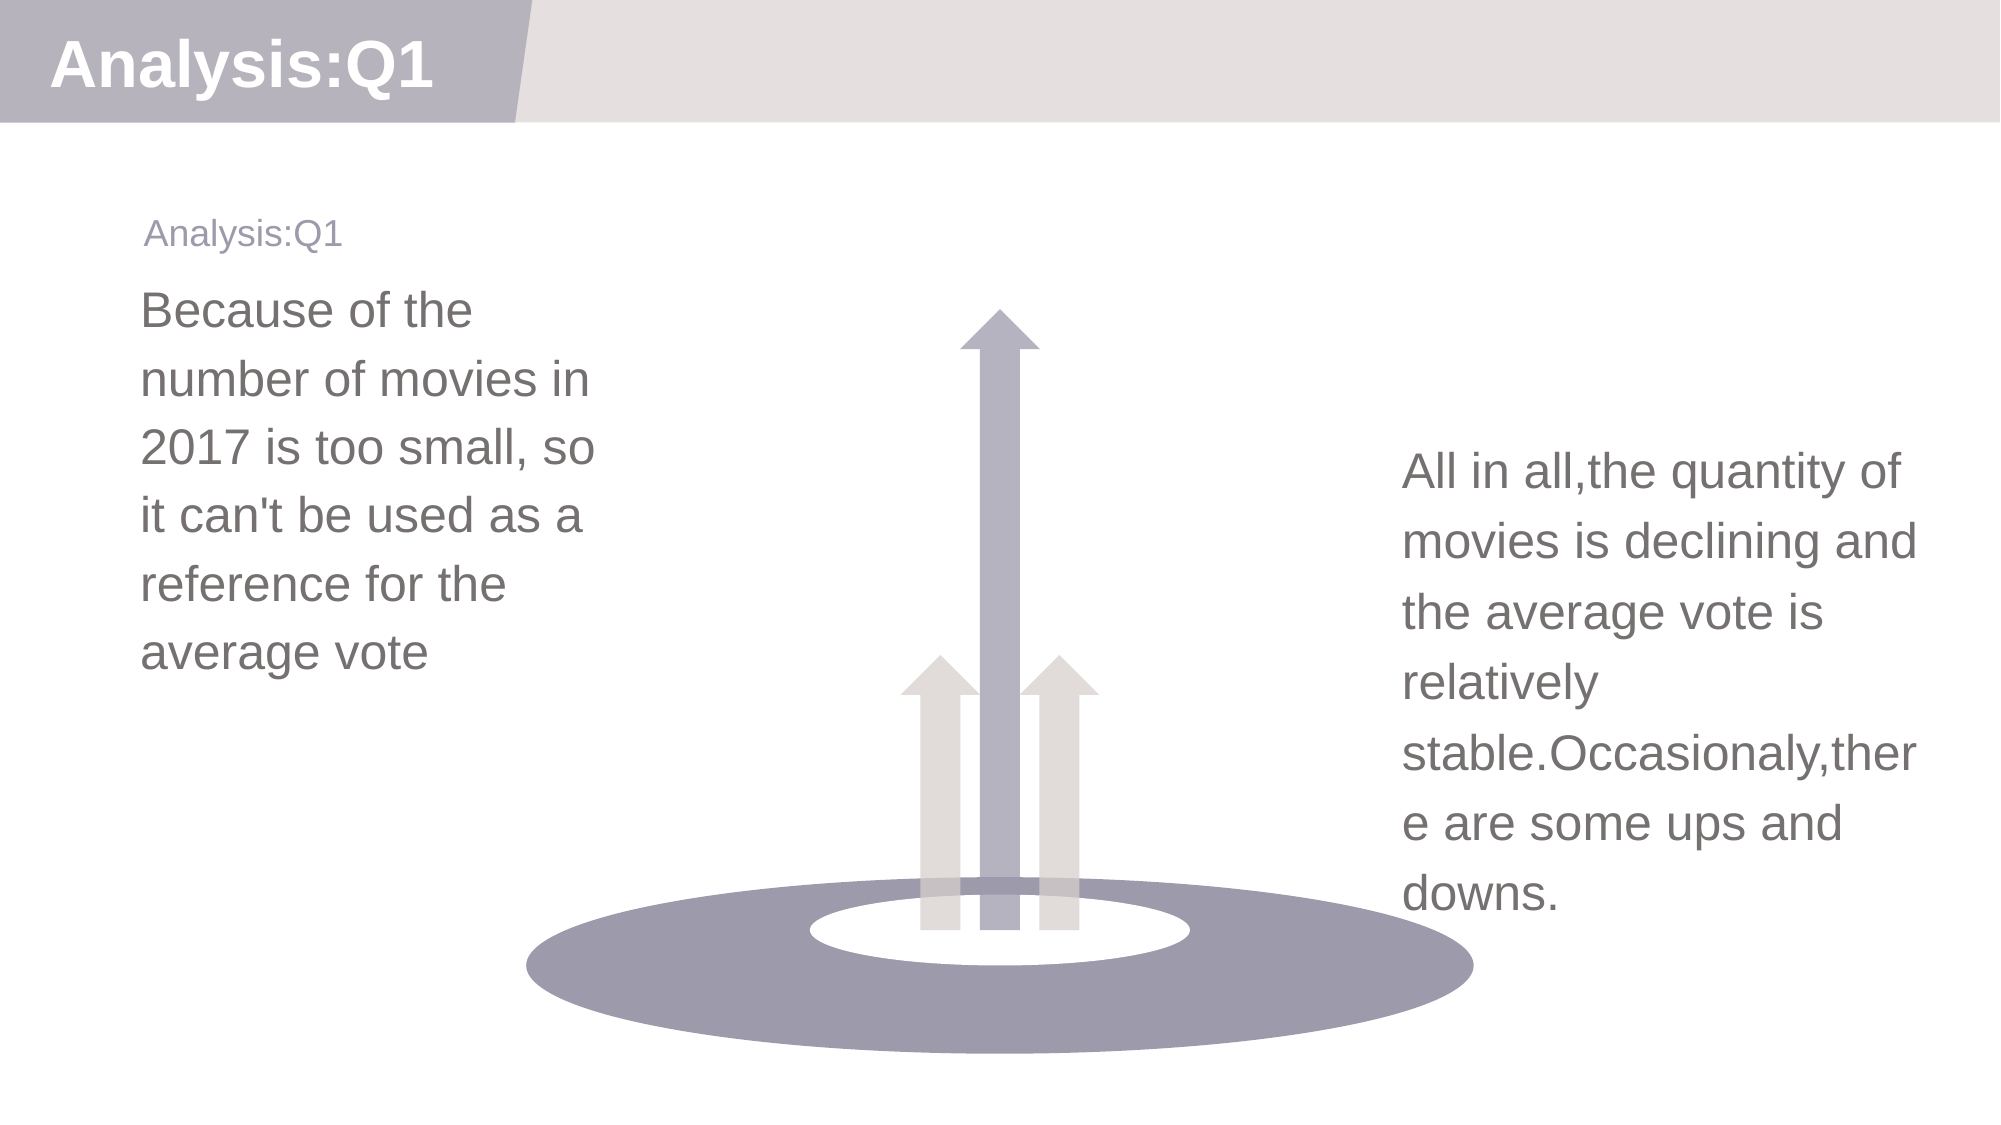

Analysis:Q1
Analysis:Q1
Because of the number of movies in 2017 is too small, so it can't be used as a reference for the average vote

All in all,the quantity of movies is declining and the average vote is relatively stable.Occasionaly,there are some ups and downs.